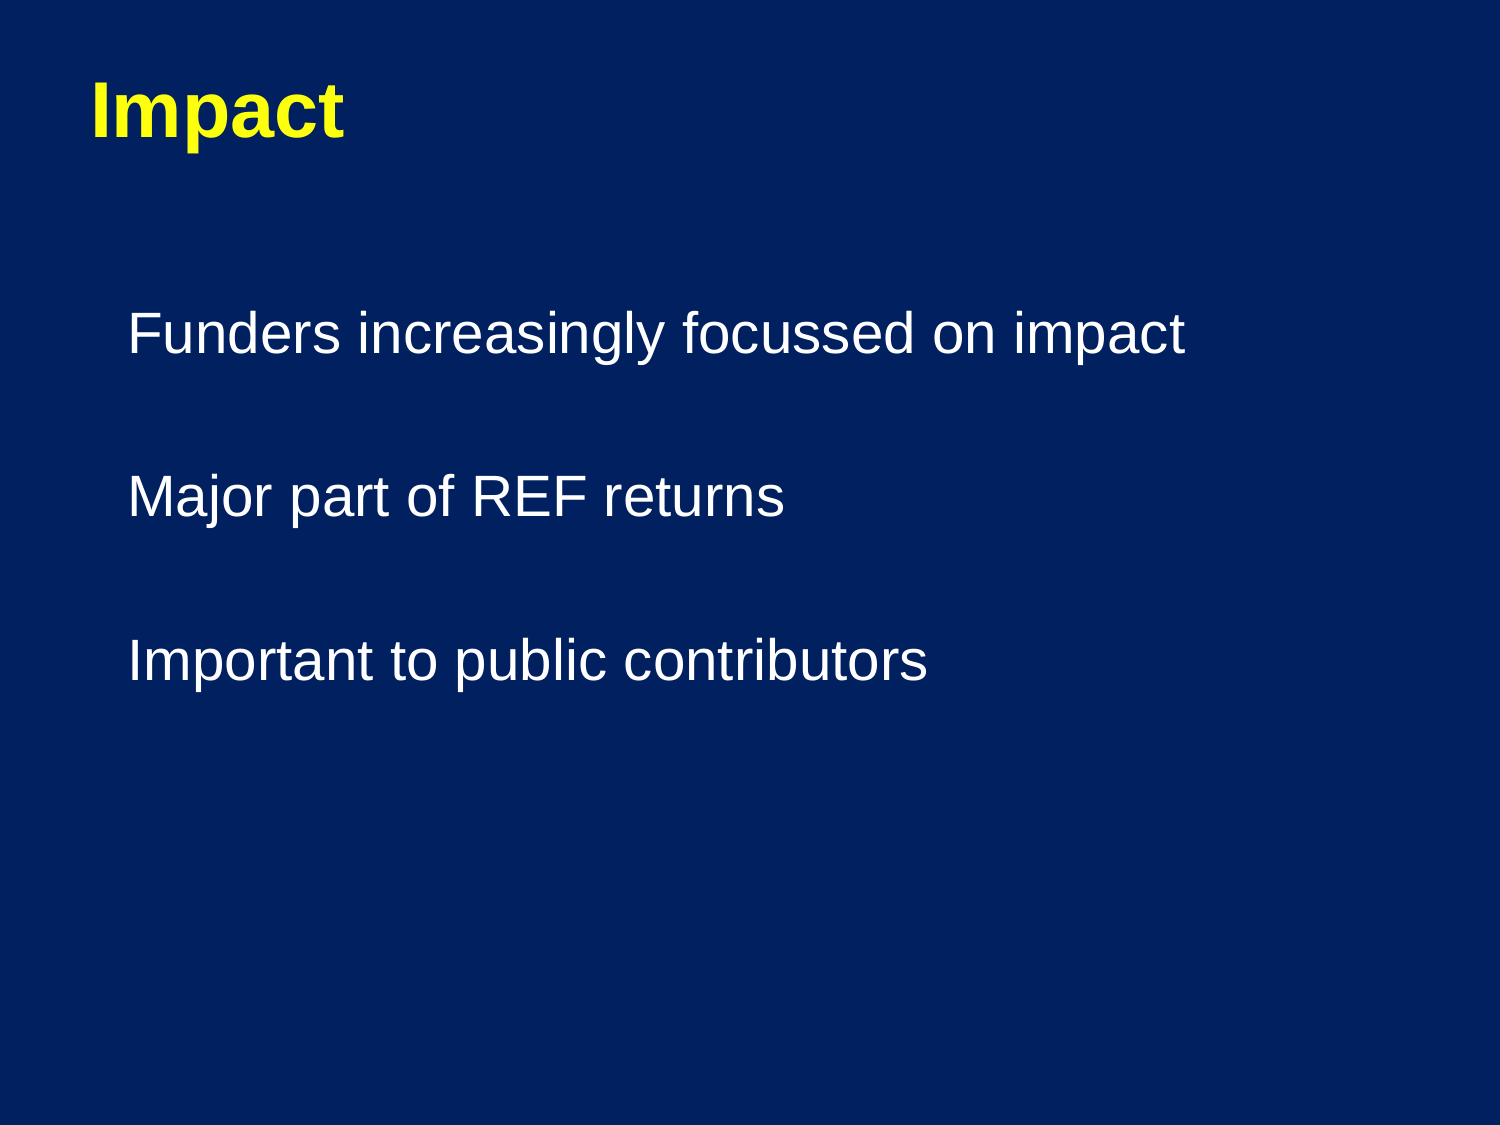

Impact

Funders increasingly focussed on impact

Major part of REF returns

Important to public contributors